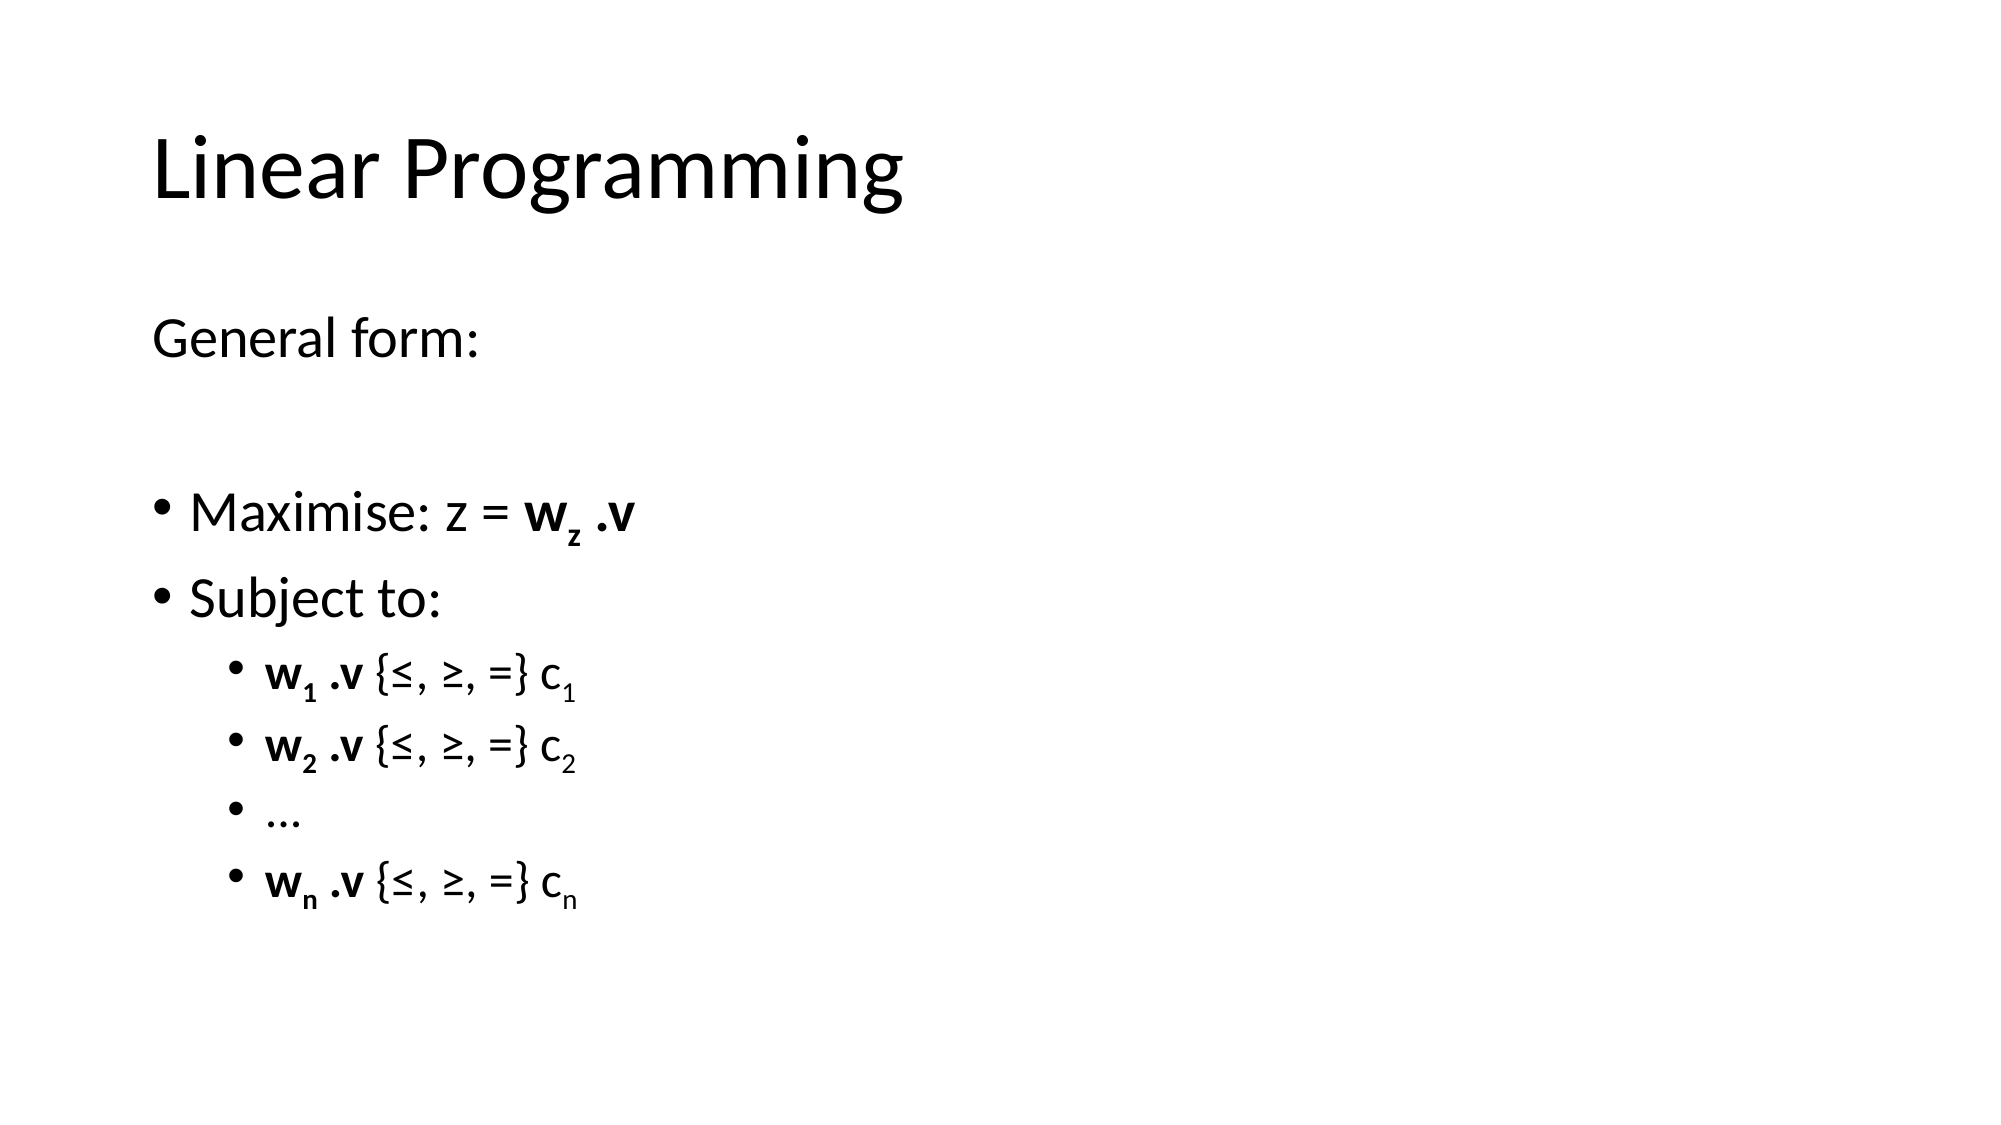

# Linear Programming
General form:

Maximise: z = wz .v
Subject to:
w1 .v {≤, ≥, =} c1
w2 .v {≤, ≥, =} c2
...
wn .v {≤, ≥, =} cn